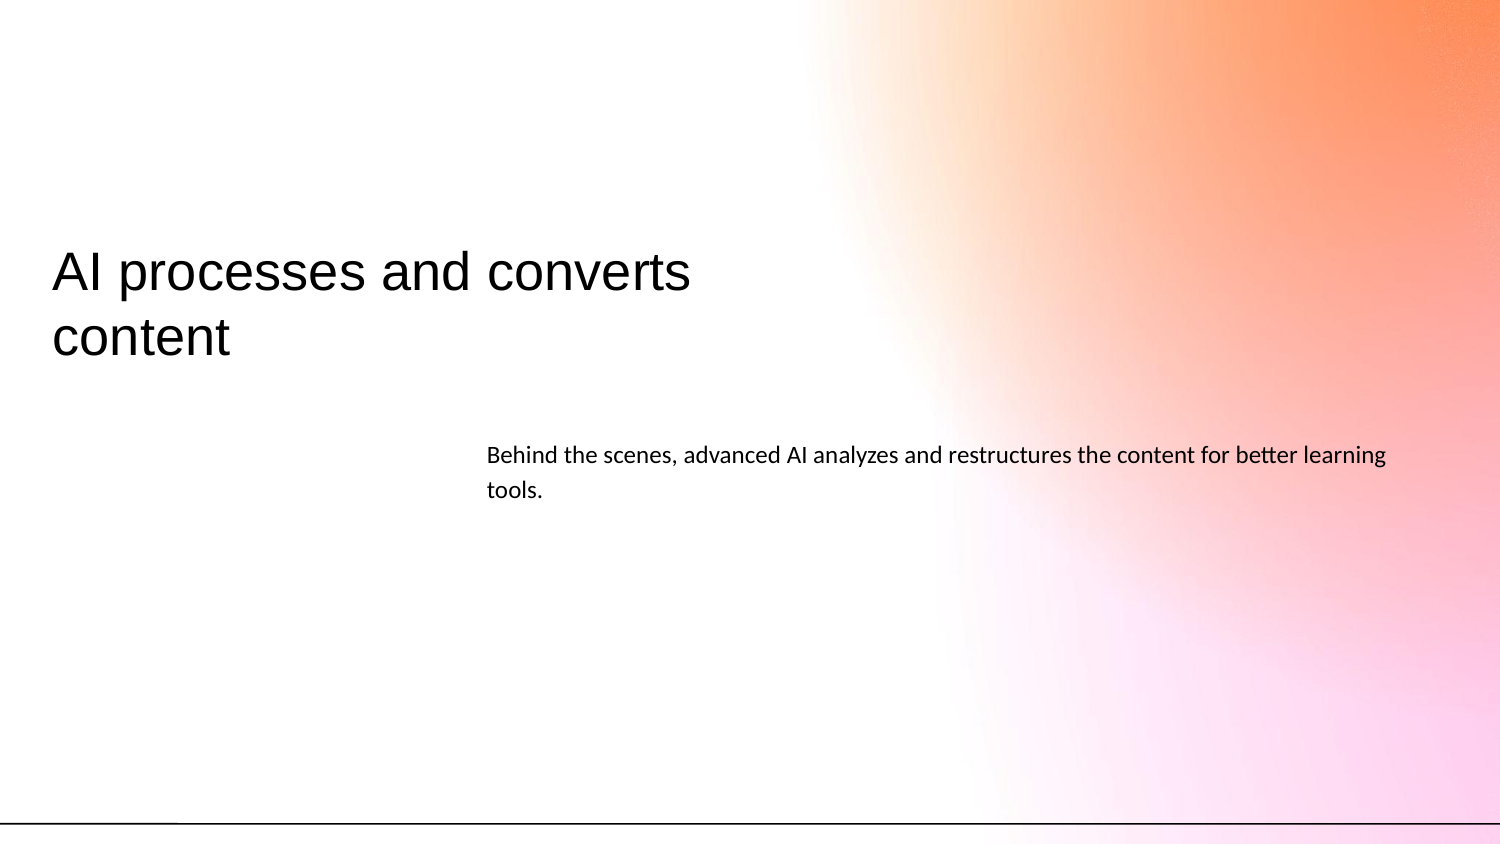

# AI processes and converts content
Behind the scenes, advanced AI analyzes and restructures the content for better learning tools.